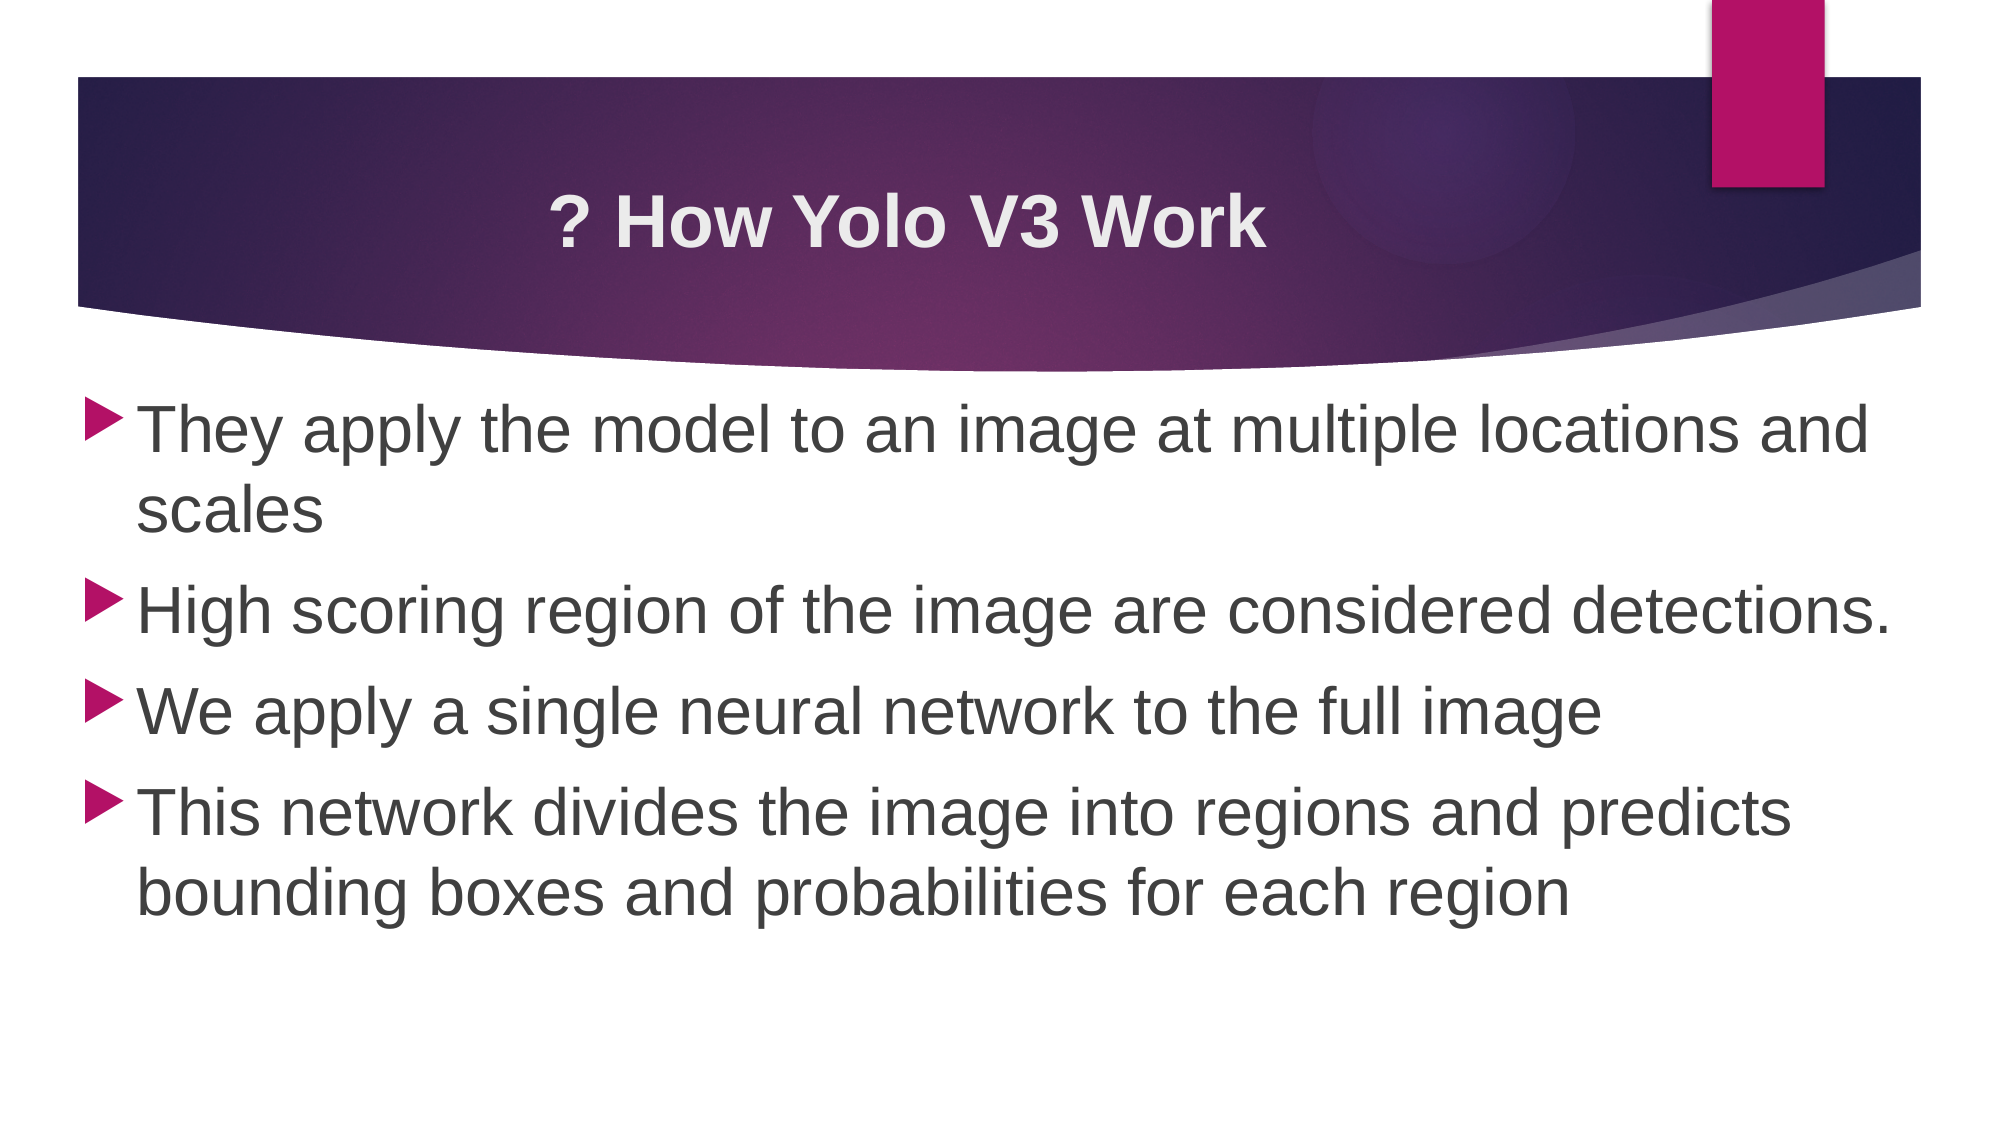

# How Yolo V3 Work ?
They apply the model to an image at multiple locations and scales
High scoring region of the image are considered detections.
We apply a single neural network to the full image
This network divides the image into regions and predicts bounding boxes and probabilities for each region